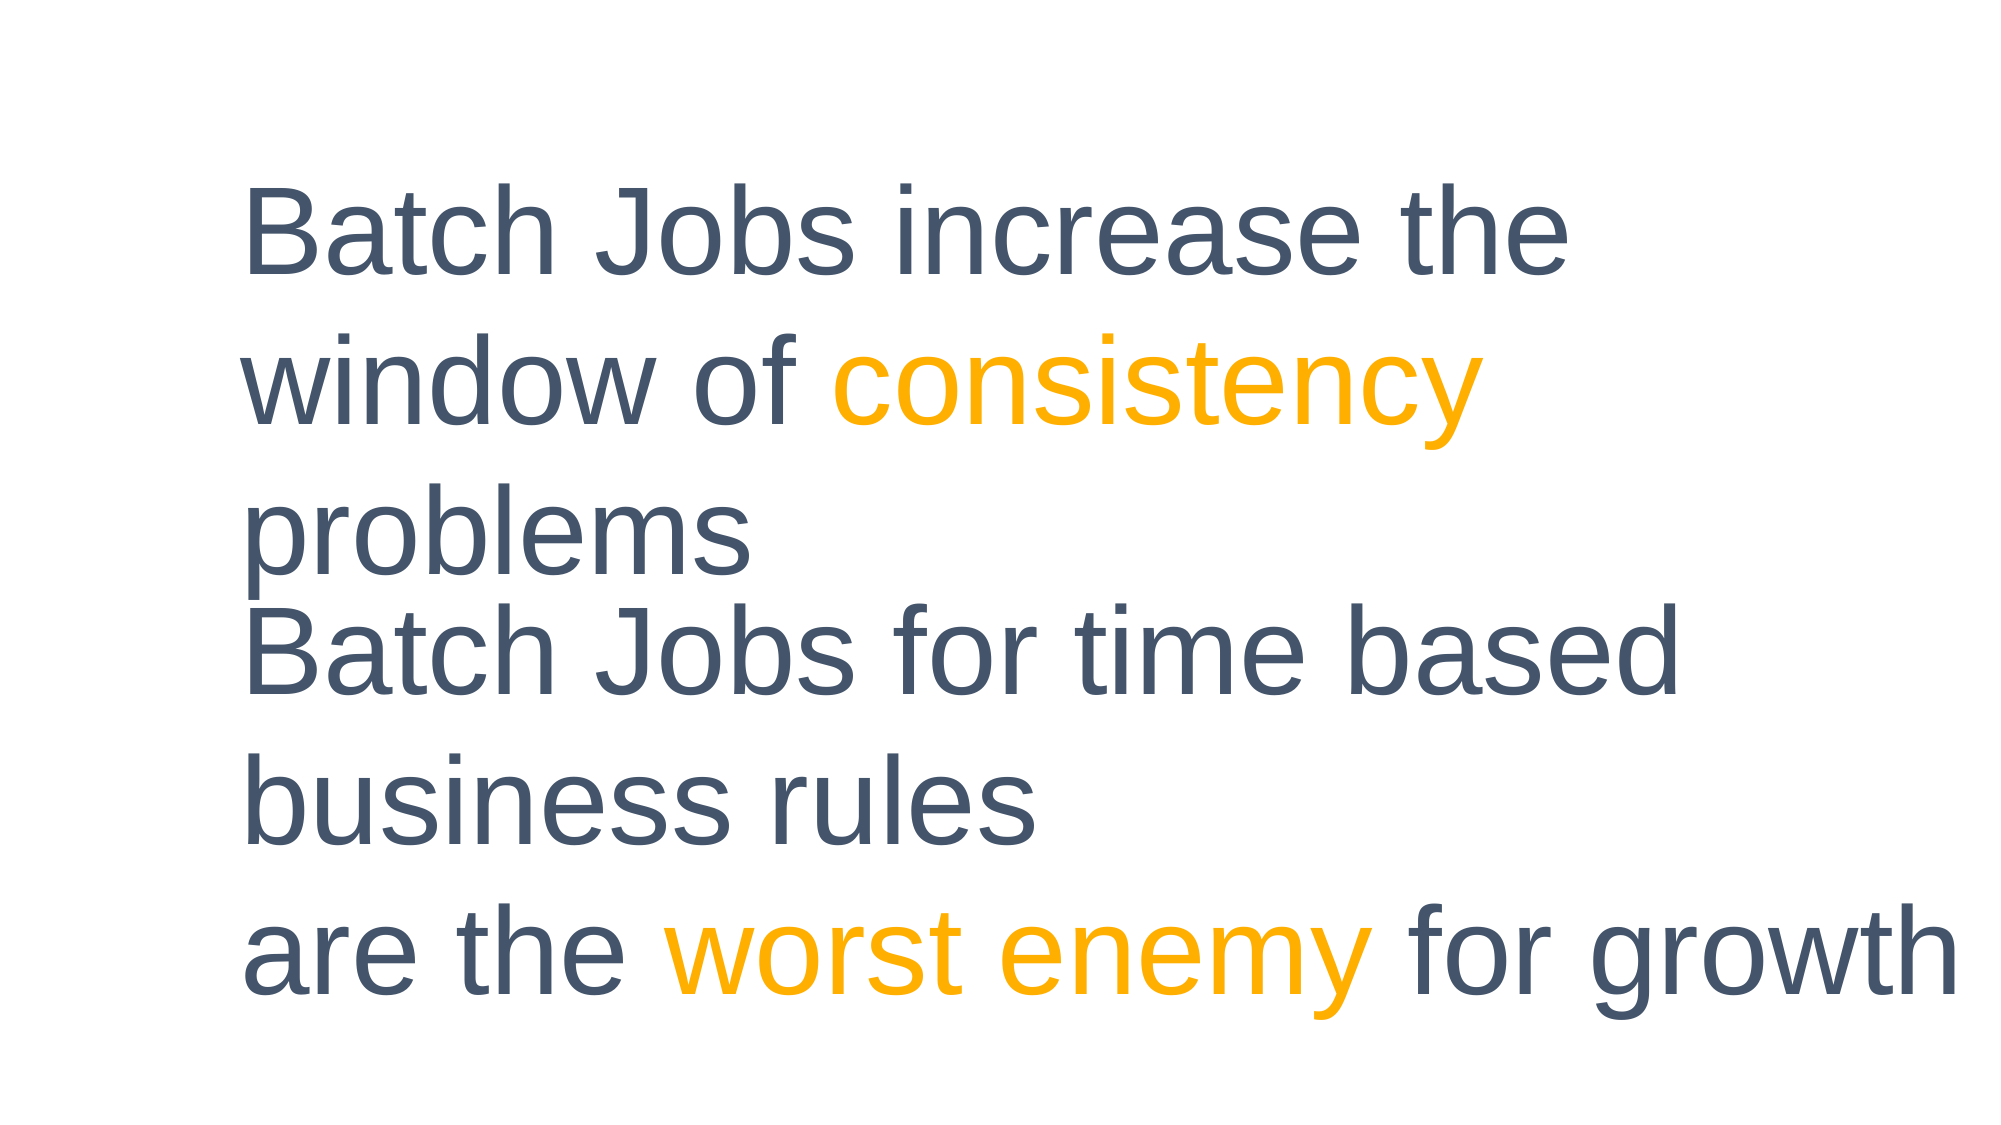

Batch Jobs increase the window of consistency problems
Batch Jobs for time based business rules
are the worst enemy for growth